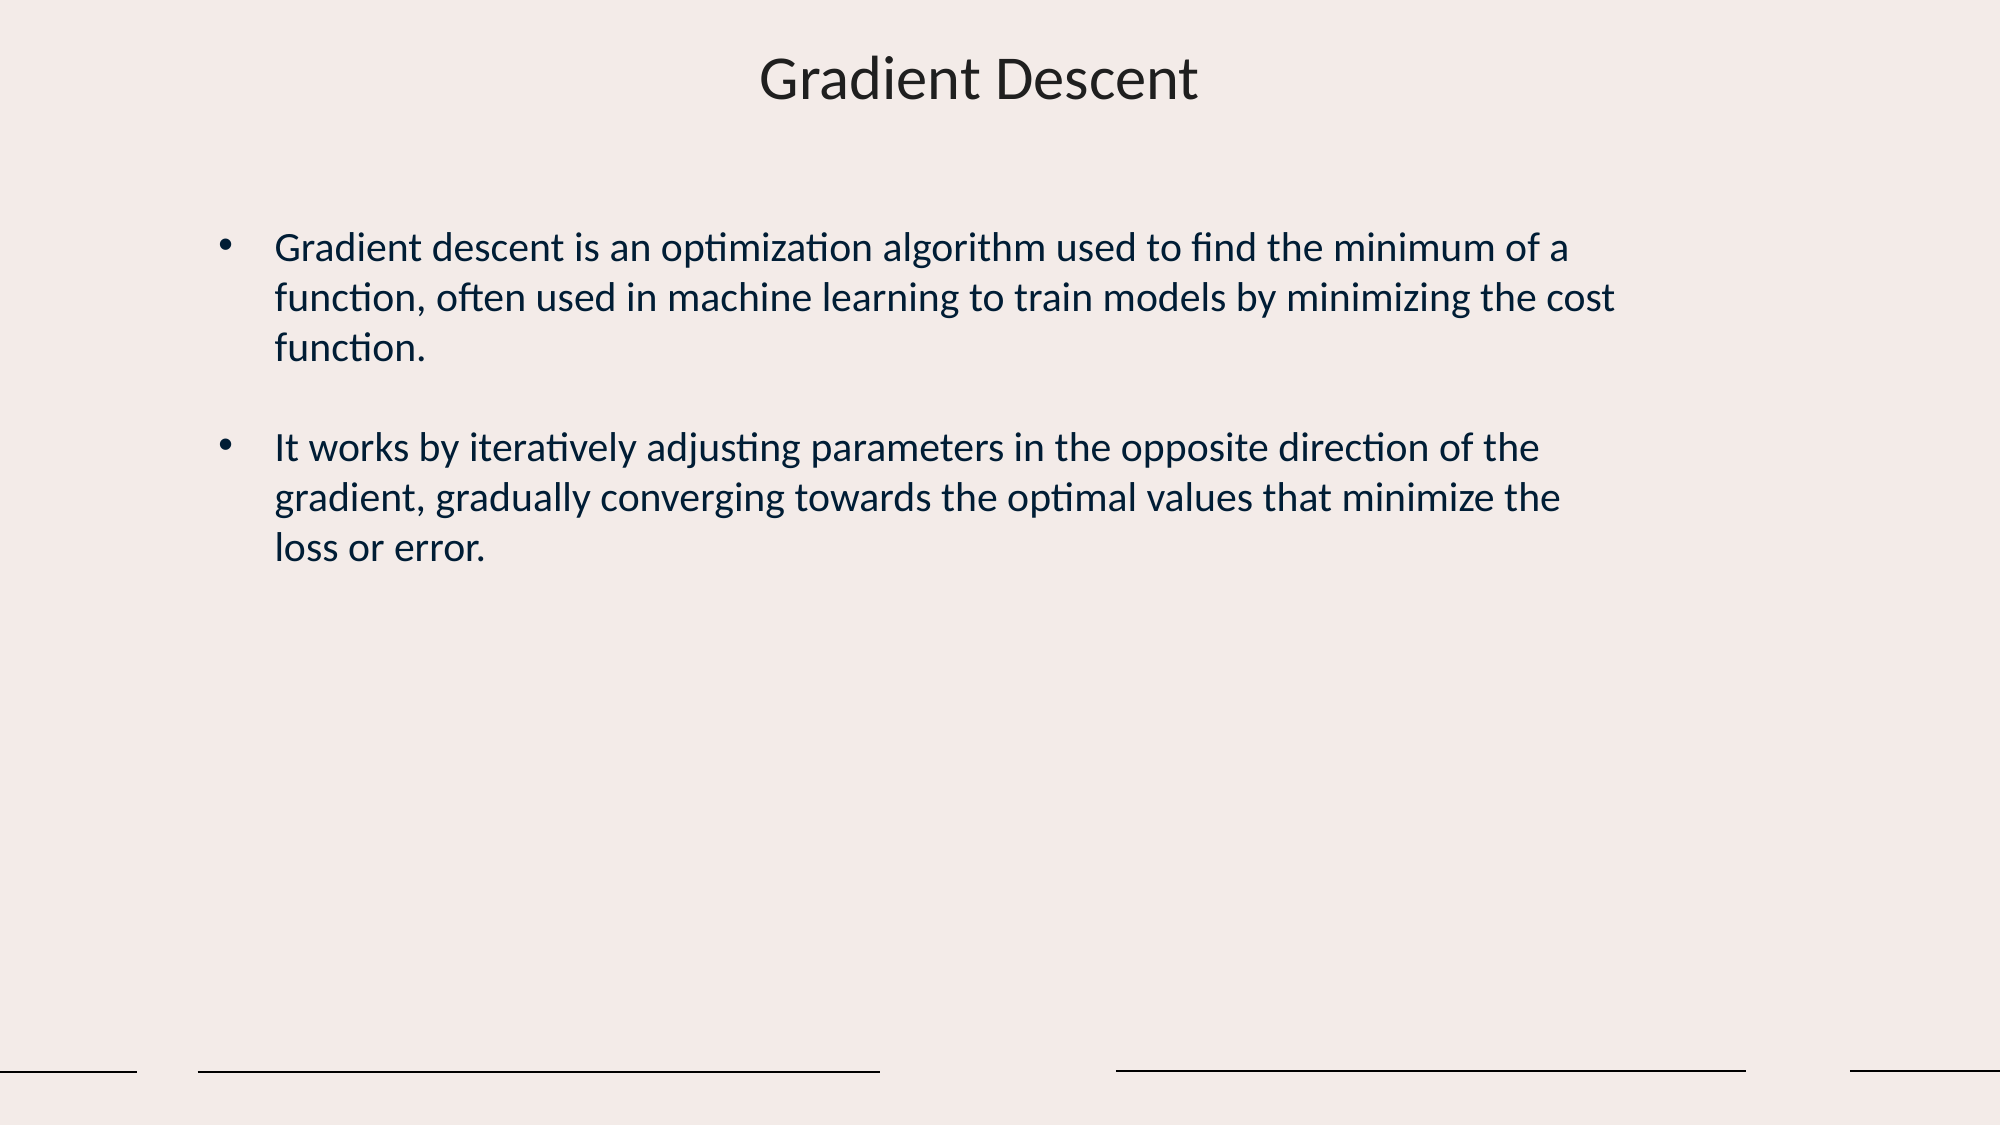

Gradient Descent
Gradient descent is an optimization algorithm used to find the minimum of a function, often used in machine learning to train models by minimizing the cost function.

It works by iteratively adjusting parameters in the opposite direction of the gradient, gradually converging towards the optimal values that minimize the loss or error.